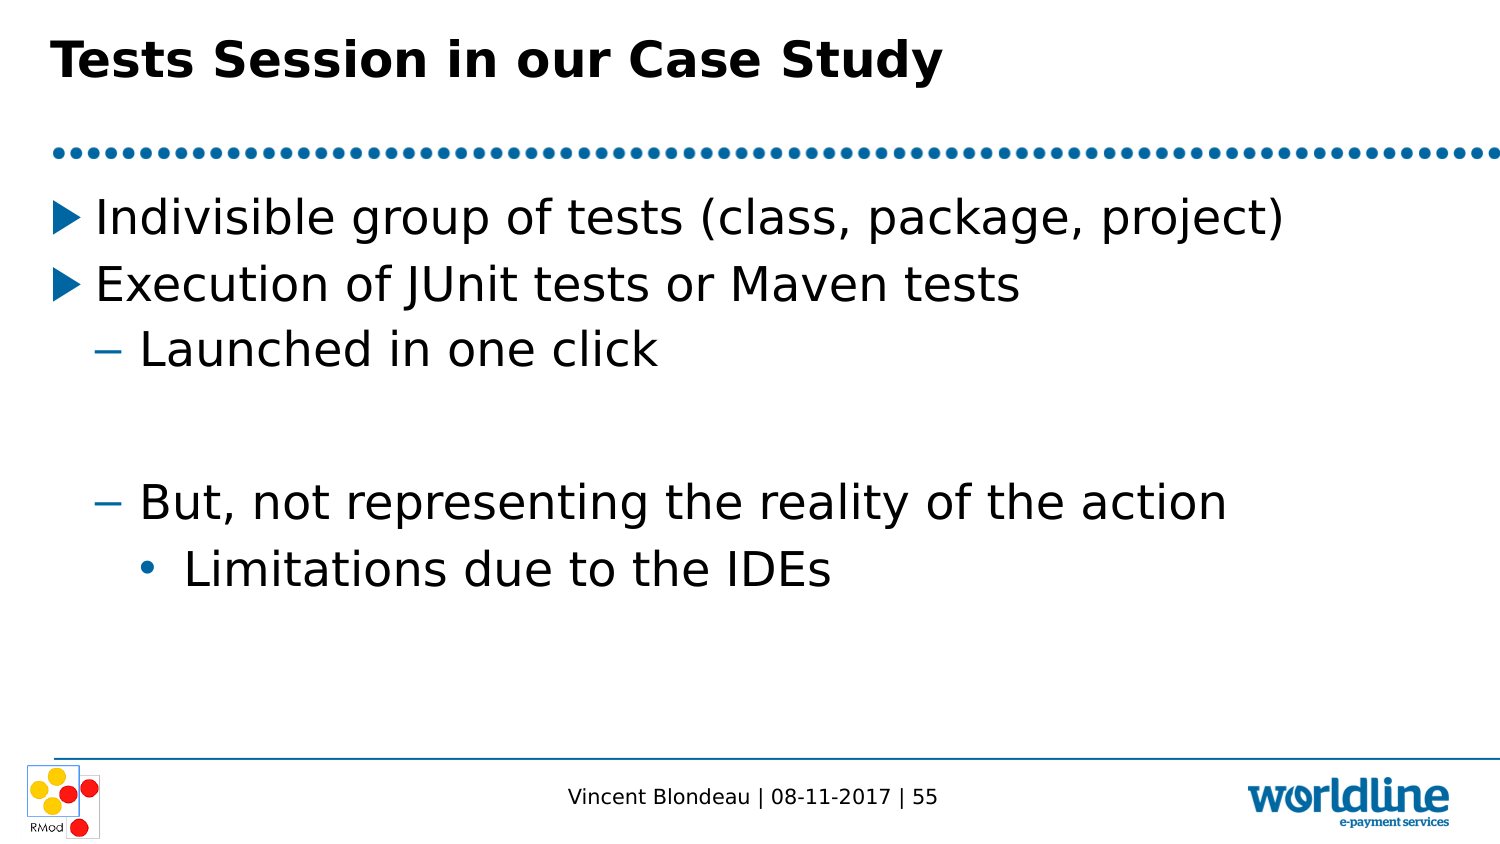

# Tests Session in our Case Study
Indivisible group of tests (class, package, project)
Execution of JUnit tests or Maven tests
Launched in one click

But, not representing the reality of the action
Limitations due to the IDEs